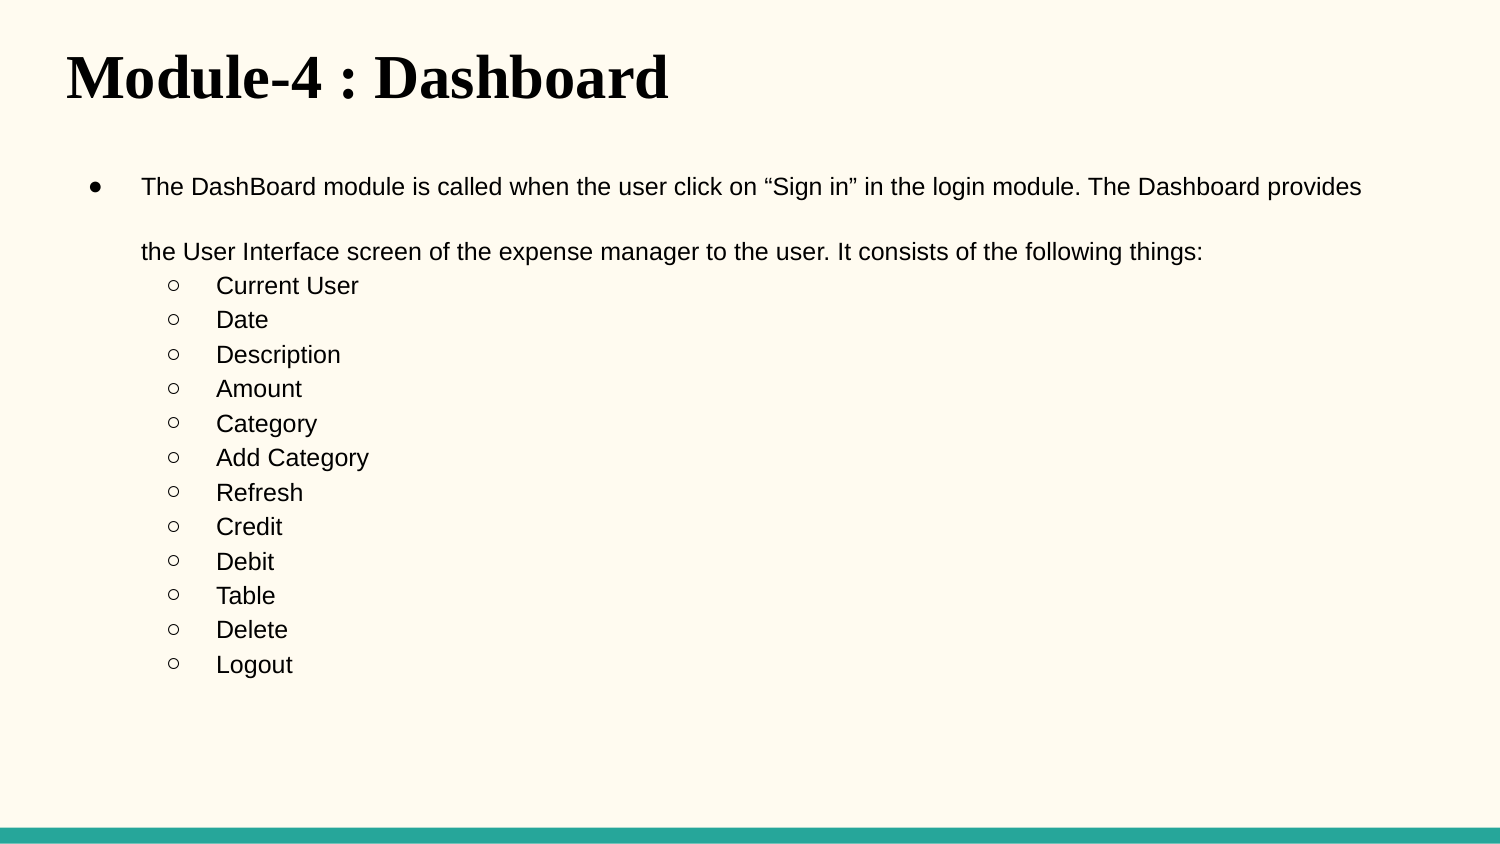

# Module-4 : Dashboard
The DashBoard module is called when the user click on “Sign in” in the login module. The Dashboard provides the User Interface screen of the expense manager to the user. It consists of the following things:
Current User
Date
Description
Amount
Category
Add Category
Refresh
Credit
Debit
Table
Delete
Logout